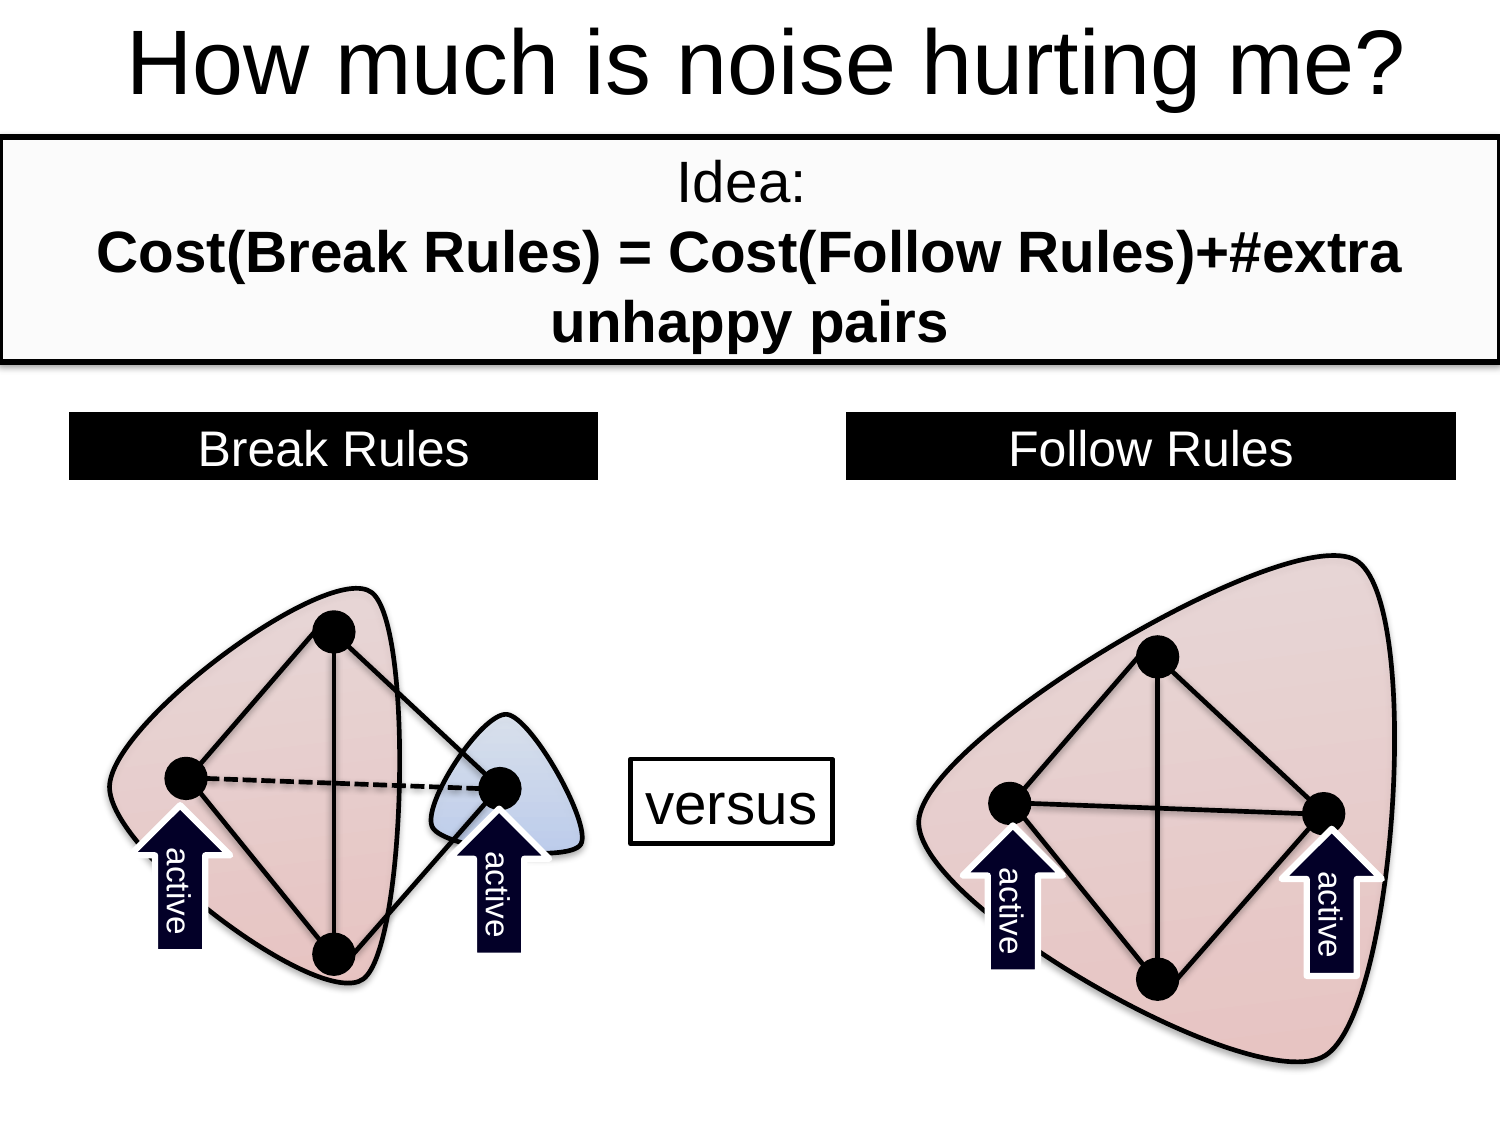

How much is noise hurting me?
Idea:
Cost(Break Rules) = Cost(Follow Rules)+#extra unhappy pairs
Break Rules
Follow Rules

versus

active
active
active
active